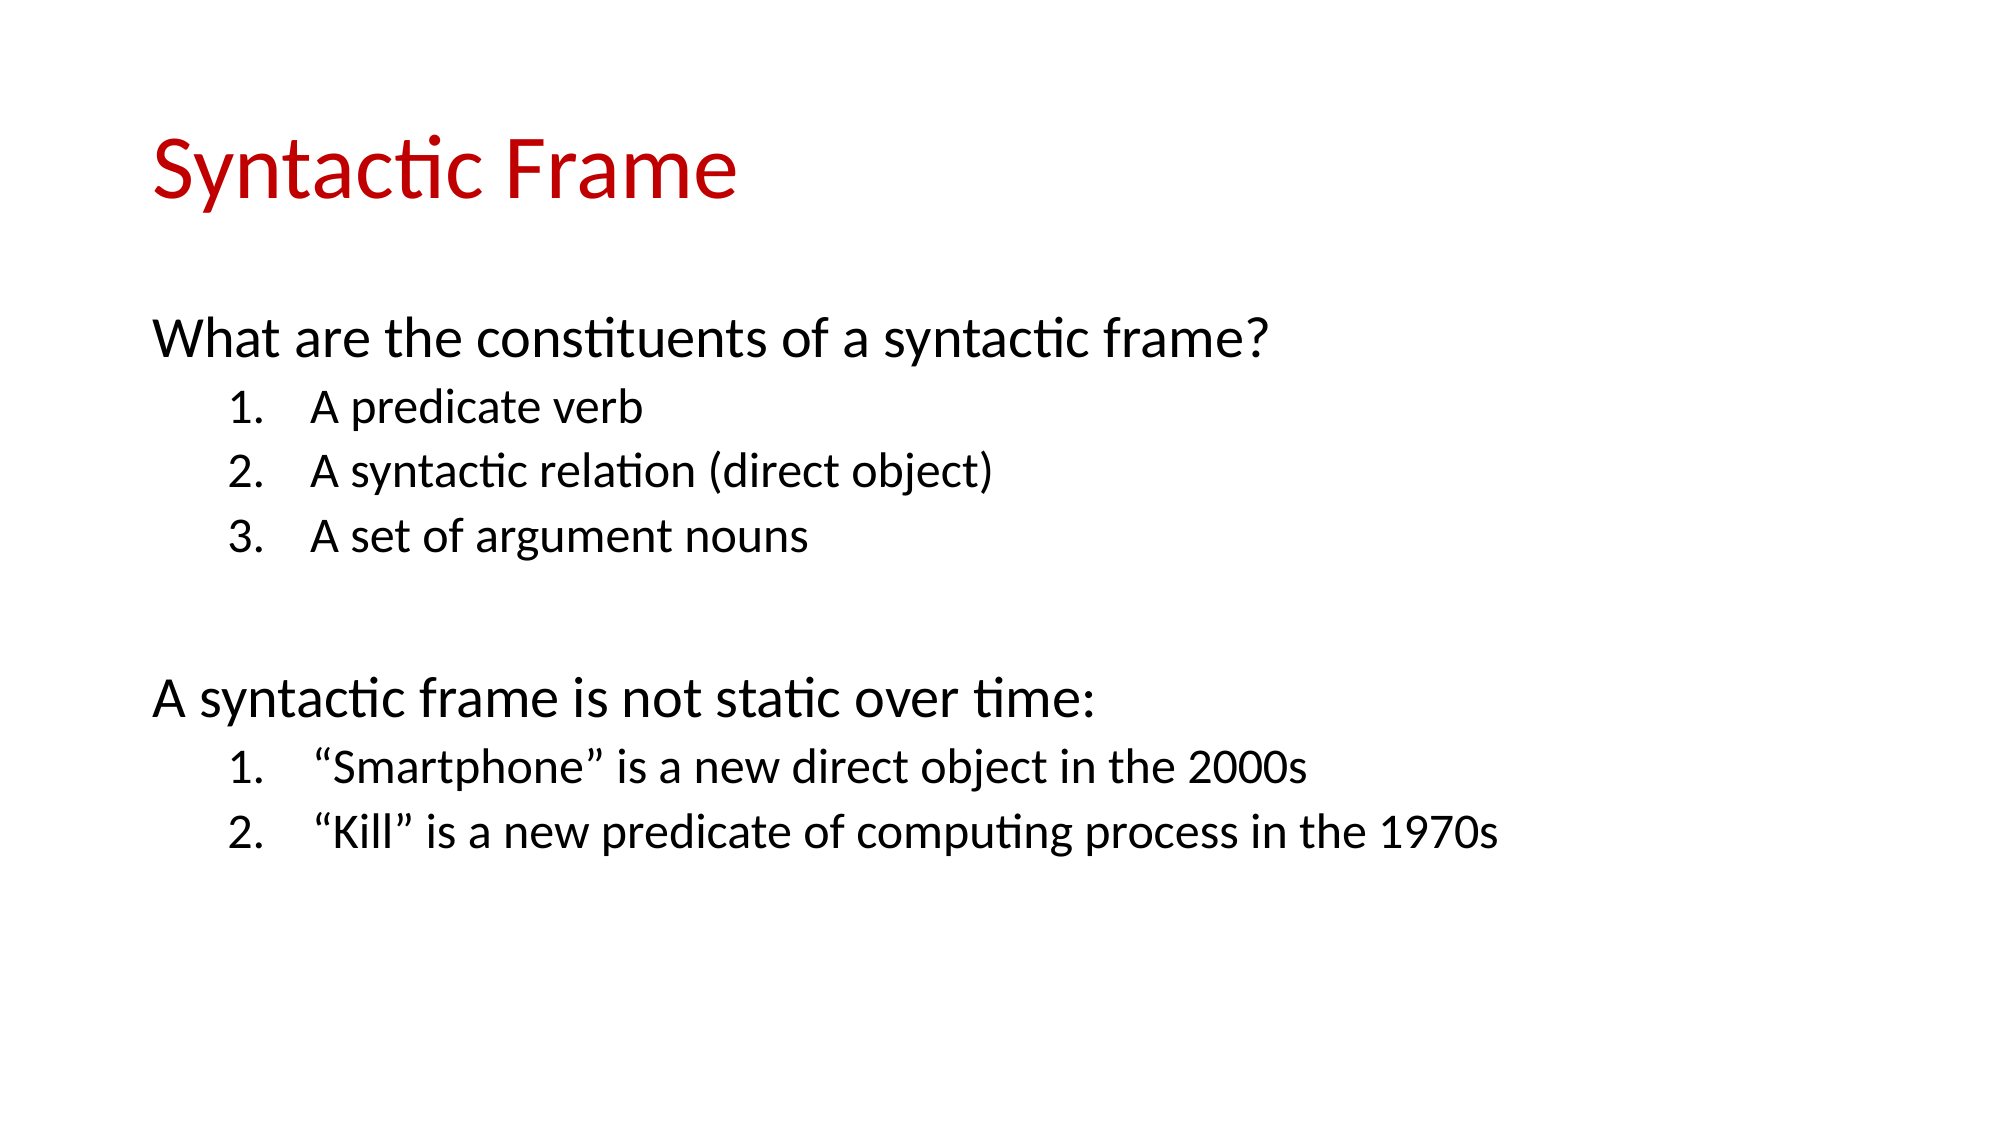

# Syntactic Frame
What are the constituents of a syntactic frame?
1.    A predicate verb
2.    A syntactic relation (direct object)
3.    A set of argument nouns

A syntactic frame is not static over time:
“Smartphone” is a new direct object in the 2000s
“Kill” is a new predicate of computing process in the 1970s